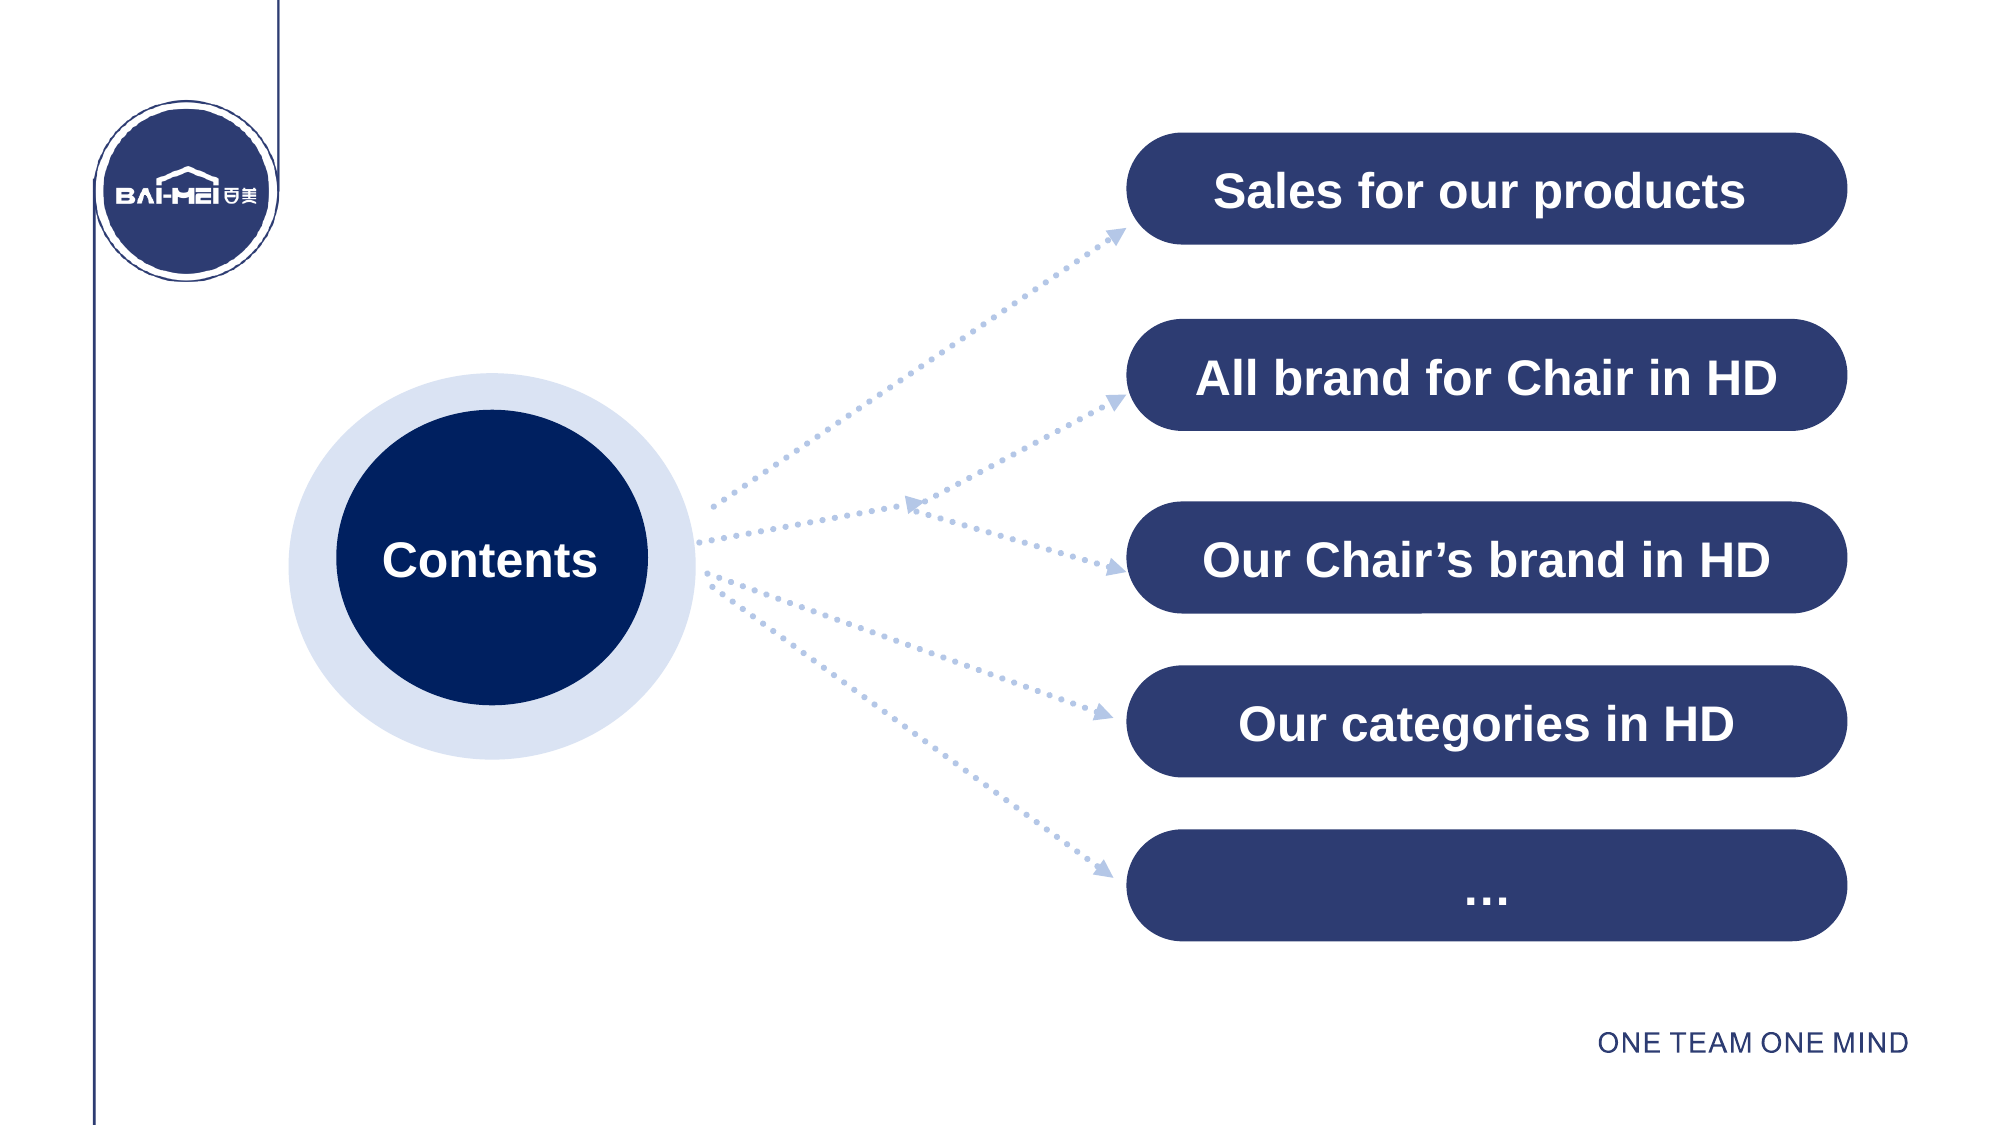

Sales for our products

CONTENTS
All brand for Chair in HD

Contents

Our Chair’s brand in HD

Our categories in HD
…